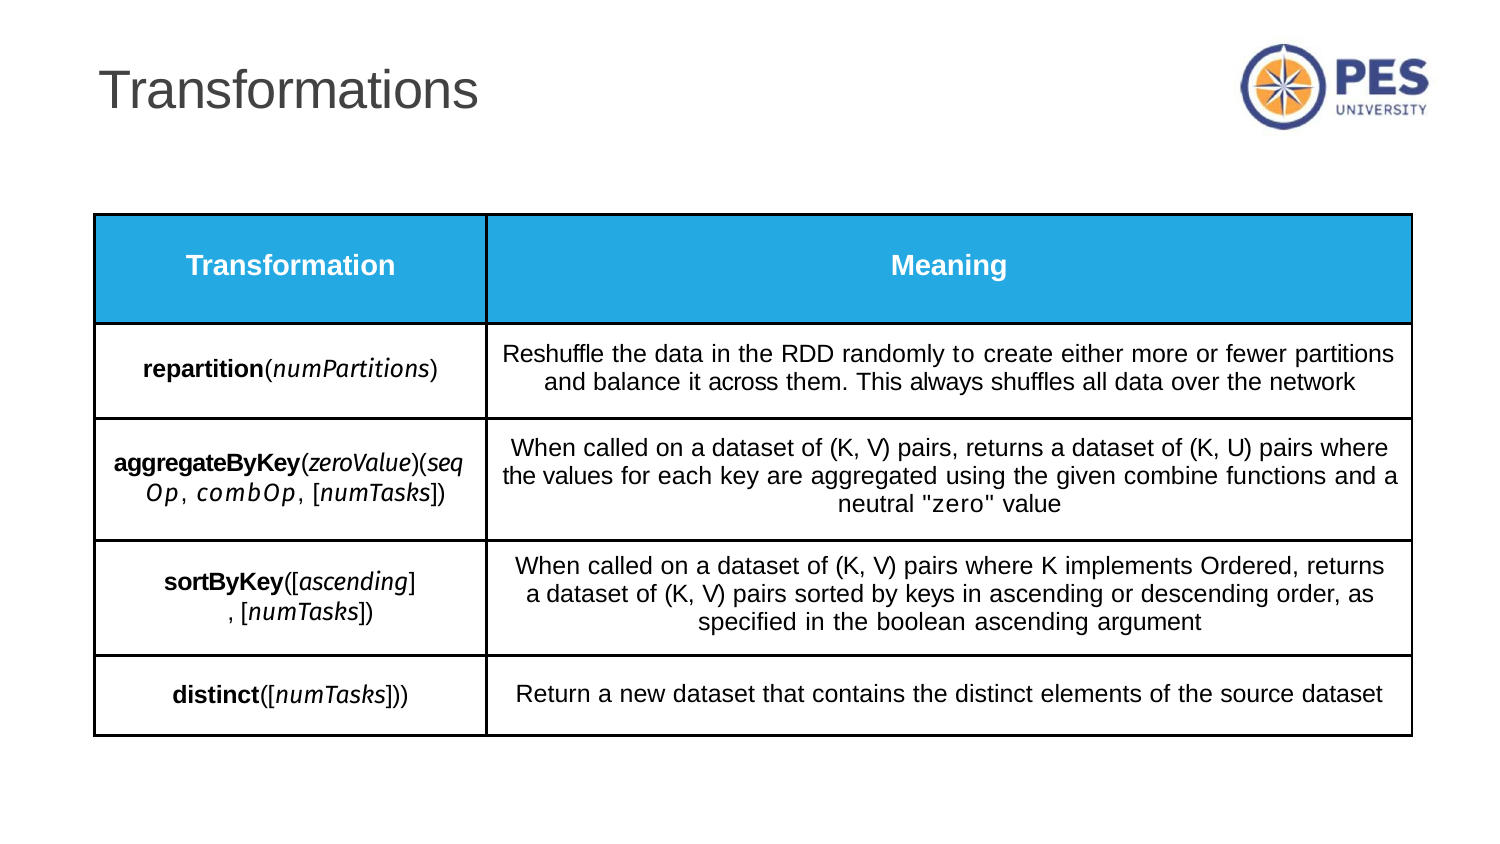

# Transformations
| Transformation | Meaning |
| --- | --- |
| repartition(numPartitions) | Reshuffle the data in the RDD randomly to create either more or fewer partitions and balance it across them. This always shuffles all data over the network |
| aggregateByKey(zeroValue)(seq Op, combOp, [numTasks]) | When called on a dataset of (K, V) pairs, returns a dataset of (K, U) pairs where the values for each key are aggregated using the given combine functions and a neutral "zero" value |
| sortByKey([ascending], [numTasks]) | When called on a dataset of (K, V) pairs where K implements Ordered, returns a dataset of (K, V) pairs sorted by keys in ascending or descending order, as specified in the boolean ascending argument |
| distinct([numTasks])) | Return a new dataset that contains the distinct elements of the source dataset |